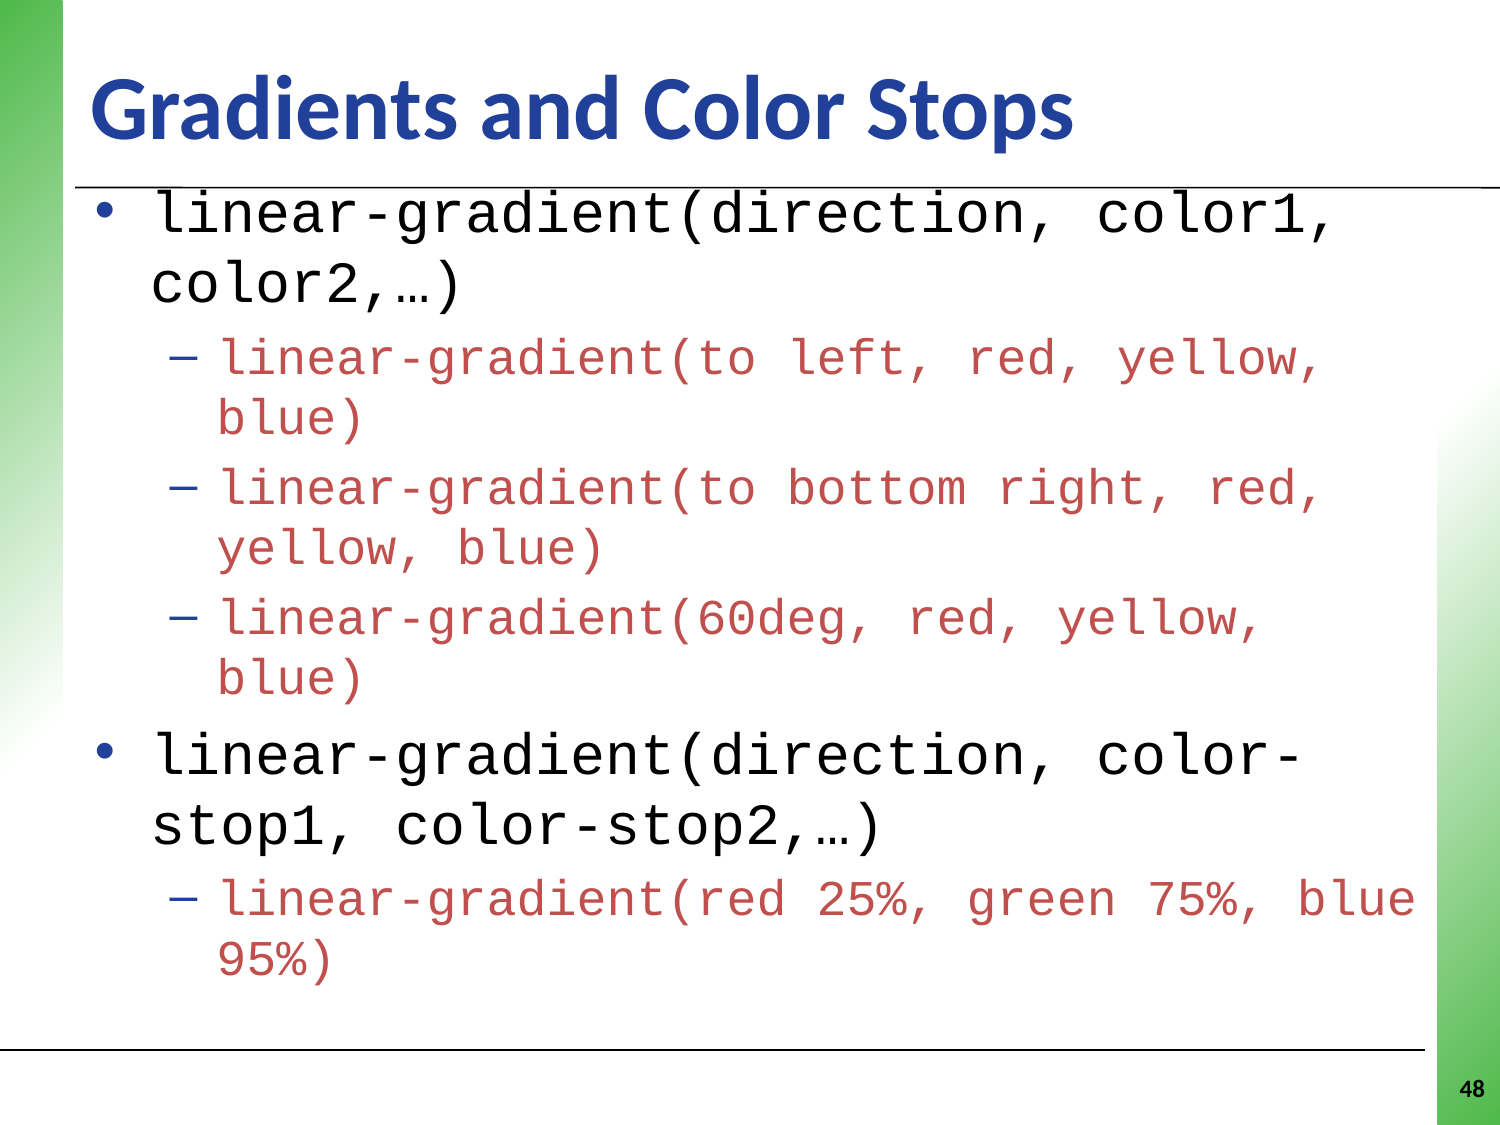

# Gradients and Color Stops
linear-gradient(direction, color1, color2,…)
linear-gradient(to left, red, yellow, blue)
linear-gradient(to bottom right, red, yellow, blue)
linear-gradient(60deg, red, yellow, blue)
linear-gradient(direction, color-stop1, color-stop2,…)
linear-gradient(red 25%, green 75%, blue 95%)

48